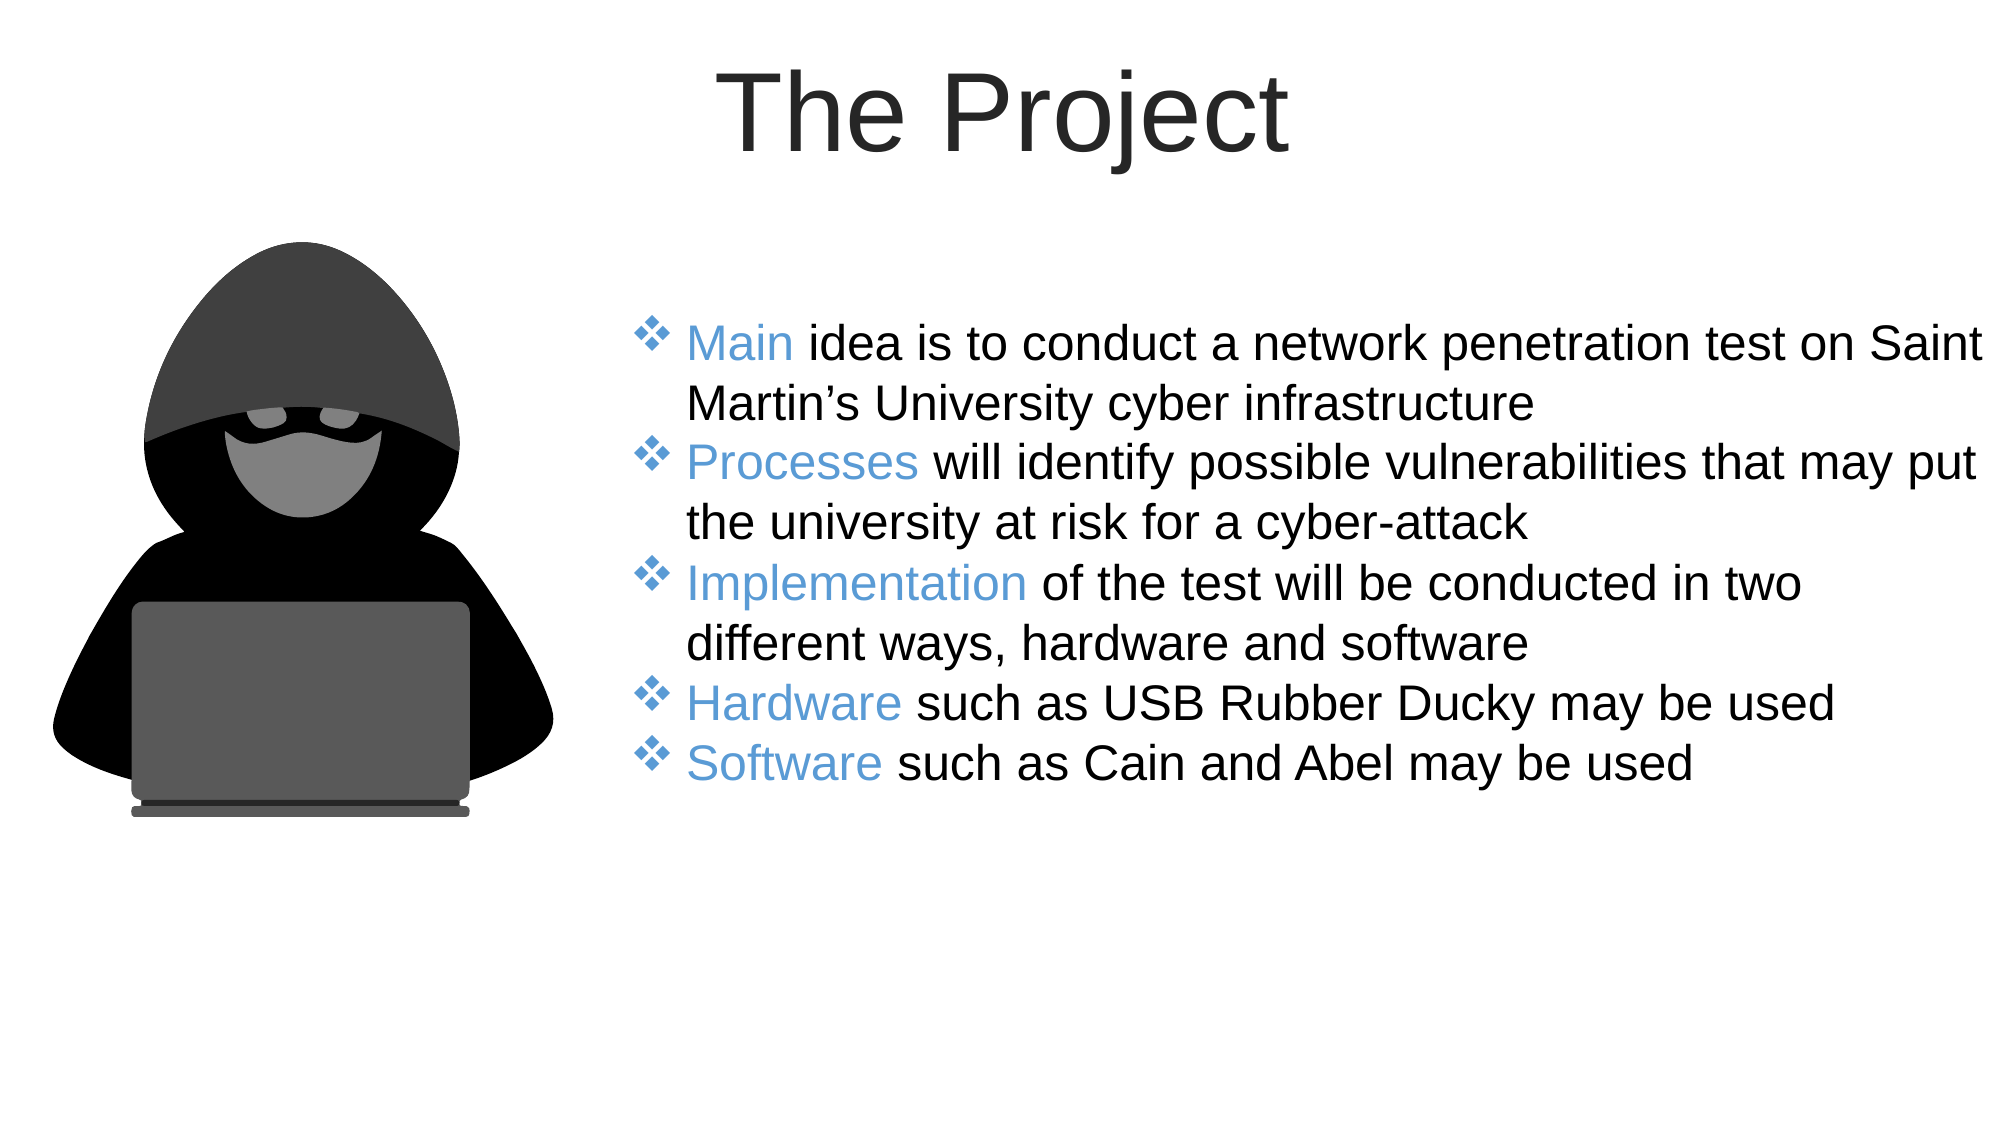

The Project

Main idea is to conduct a network penetration test on Saint Martin’s University cyber infrastructure
Processes will identify possible vulnerabilities that may put the university at risk for a cyber-attack
Implementation of the test will be conducted in two different ways, hardware and software
Hardware such as USB Rubber Ducky may be used
Software such as Cain and Abel may be used